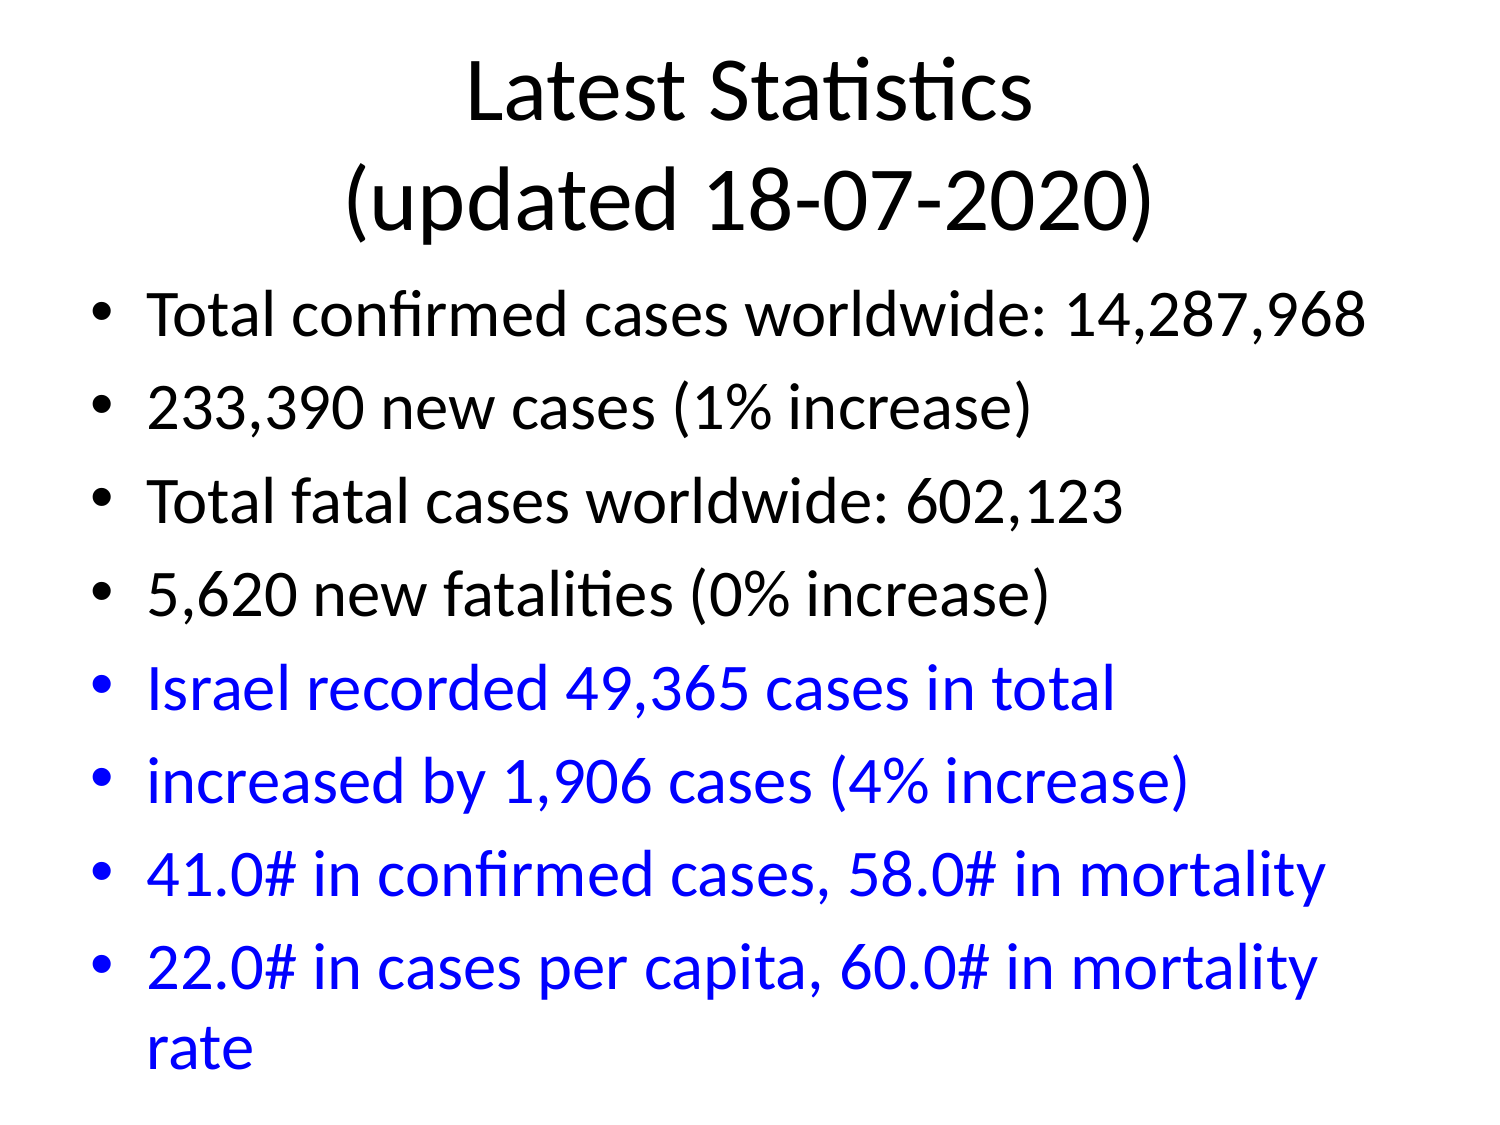

# Latest Statistics
(updated 18-07-2020)
Total confirmed cases worldwide: 14,287,968
233,390 new cases (1% increase)
Total fatal cases worldwide: 602,123
5,620 new fatalities (0% increase)
Israel recorded 49,365 cases in total
increased by 1,906 cases (4% increase)
41.0# in confirmed cases, 58.0# in mortality
22.0# in cases per capita, 60.0# in mortality rate